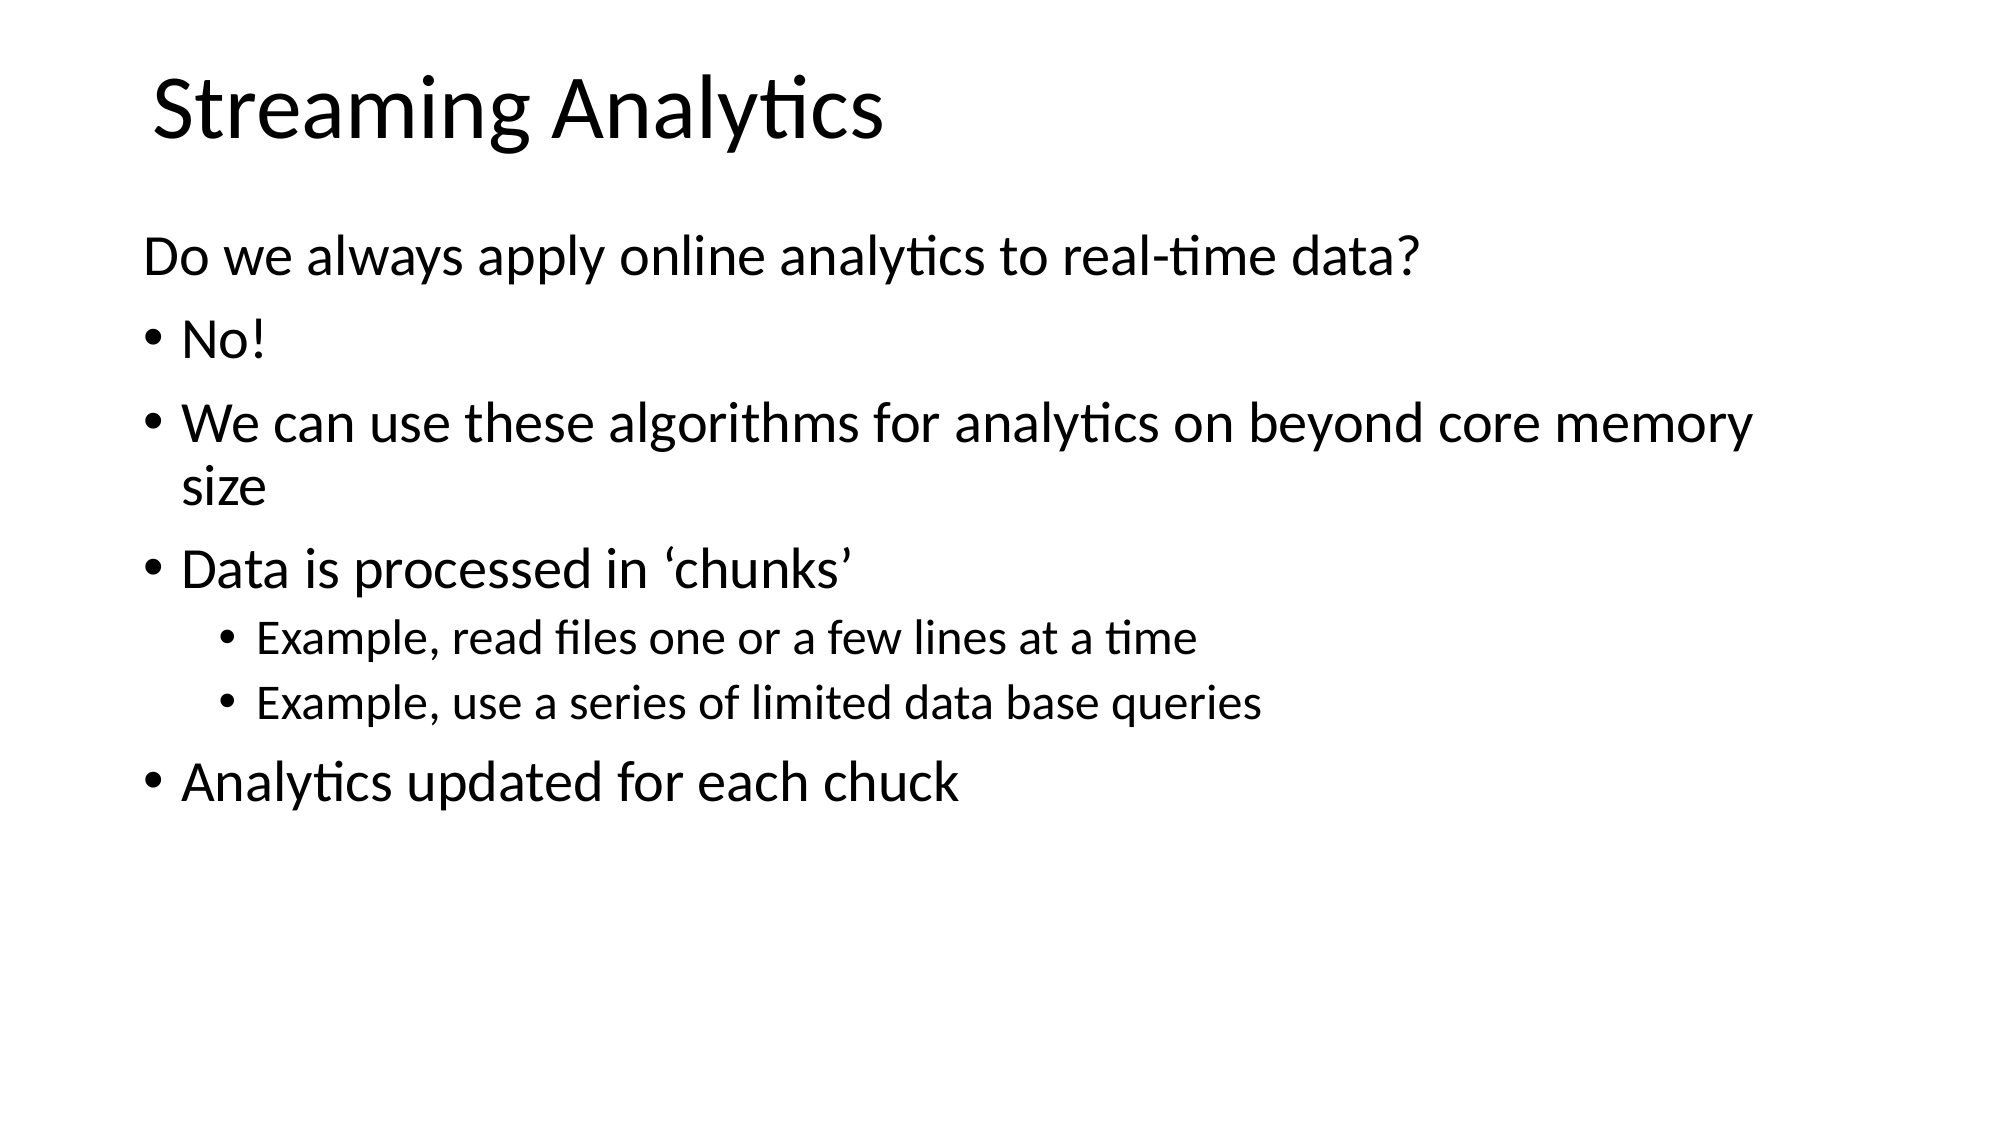

Streaming Analytics
Do we always apply online analytics to real-time data?
No!
We can use these algorithms for analytics on beyond core memory size
Data is processed in ‘chunks’
Example, read files one or a few lines at a time
Example, use a series of limited data base queries
Analytics updated for each chuck